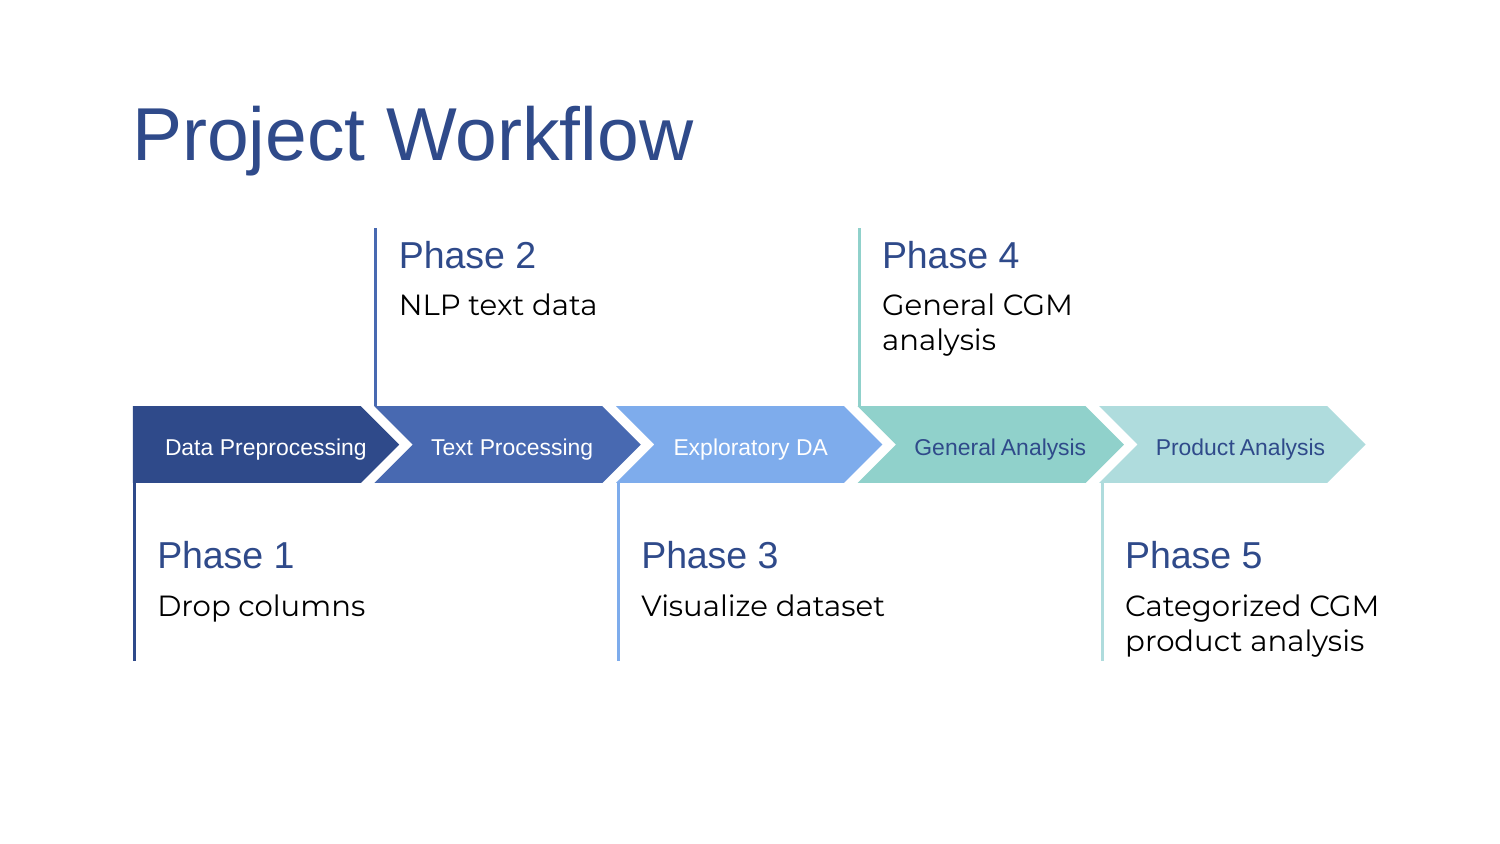

# Project Workflow
Phase 2
Phase 4

NLP text data

General CGM analysis

Data Preprocessing
Text Processing
Exploratory DA
General Analysis
Product Analysis
Phase 1
Phase 3
Phase 5
Drop columns
Visualize dataset

Categorized CGM product analysis